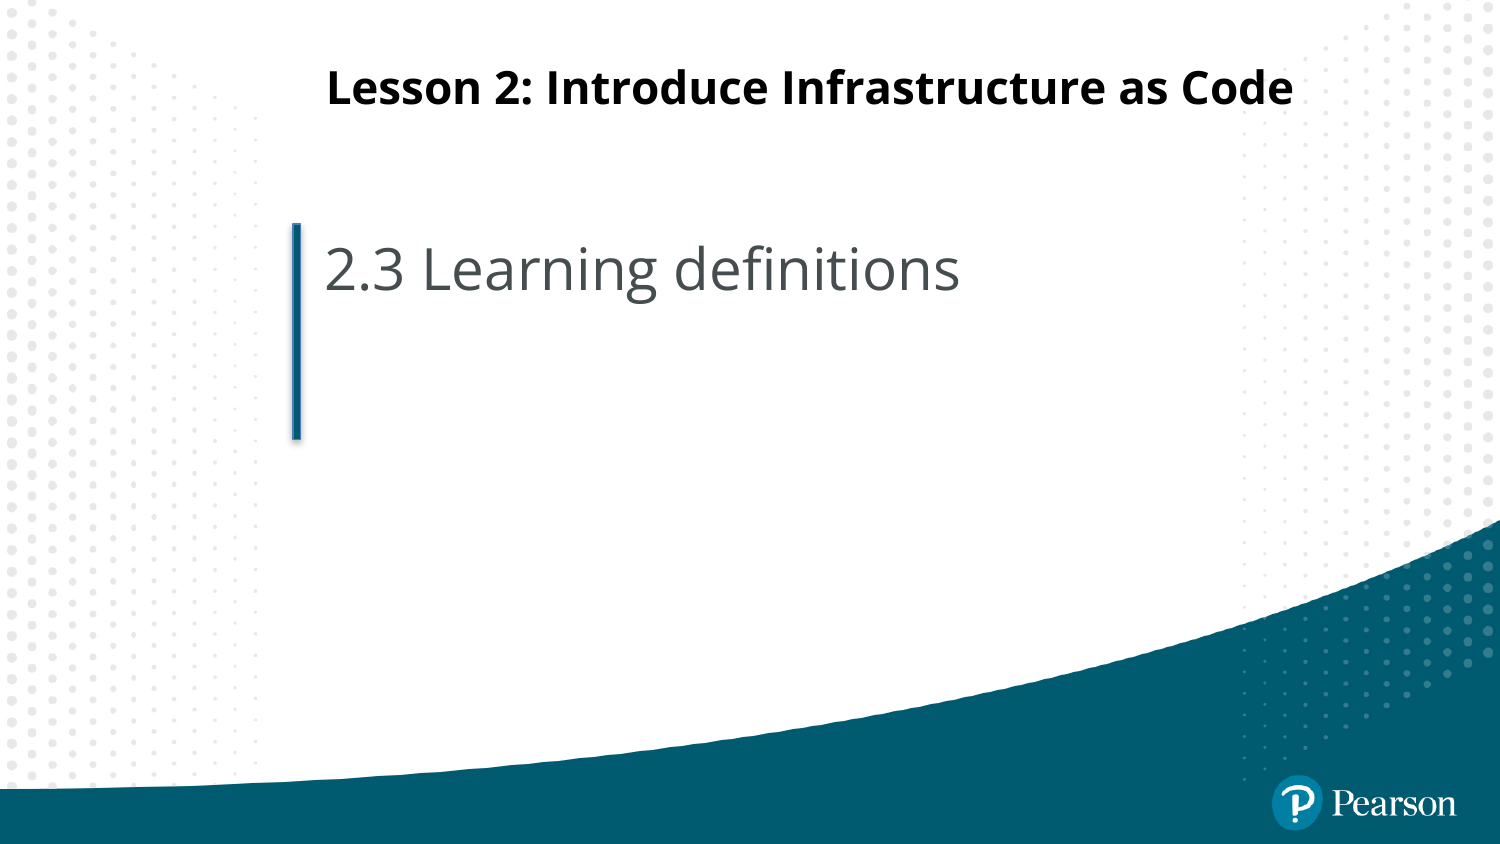

# Lesson 2: Introduce Infrastructure as Code
2.3 Learning definitions